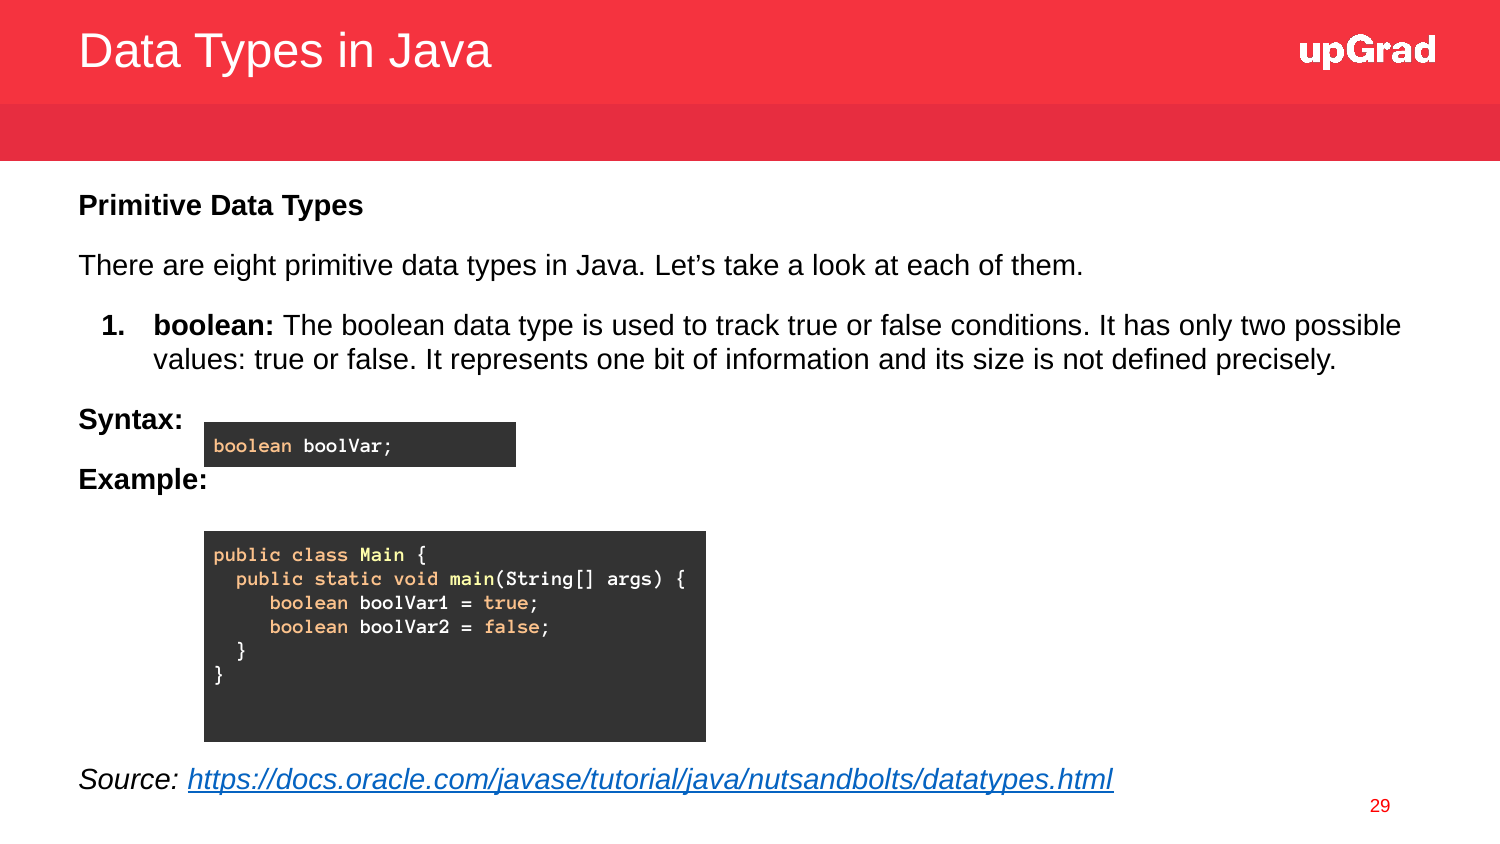

Data Types in Java

Primitive Data Types
There are eight primitive data types in Java. Let’s take a look at each of them.
boolean: The boolean data type is used to track true or false conditions. It has only two possible values: true or false. It represents one bit of information and its size is not defined precisely.
Syntax:
Example:

Source: https://docs.oracle.com/javase/tutorial/java/nutsandbolts/datatypes.html
| boolean boolVar; |
| --- |
| public class Main { public static void main(String[] args) { boolean boolVar1 = true; boolean boolVar2 = false; } } |
| --- |
29